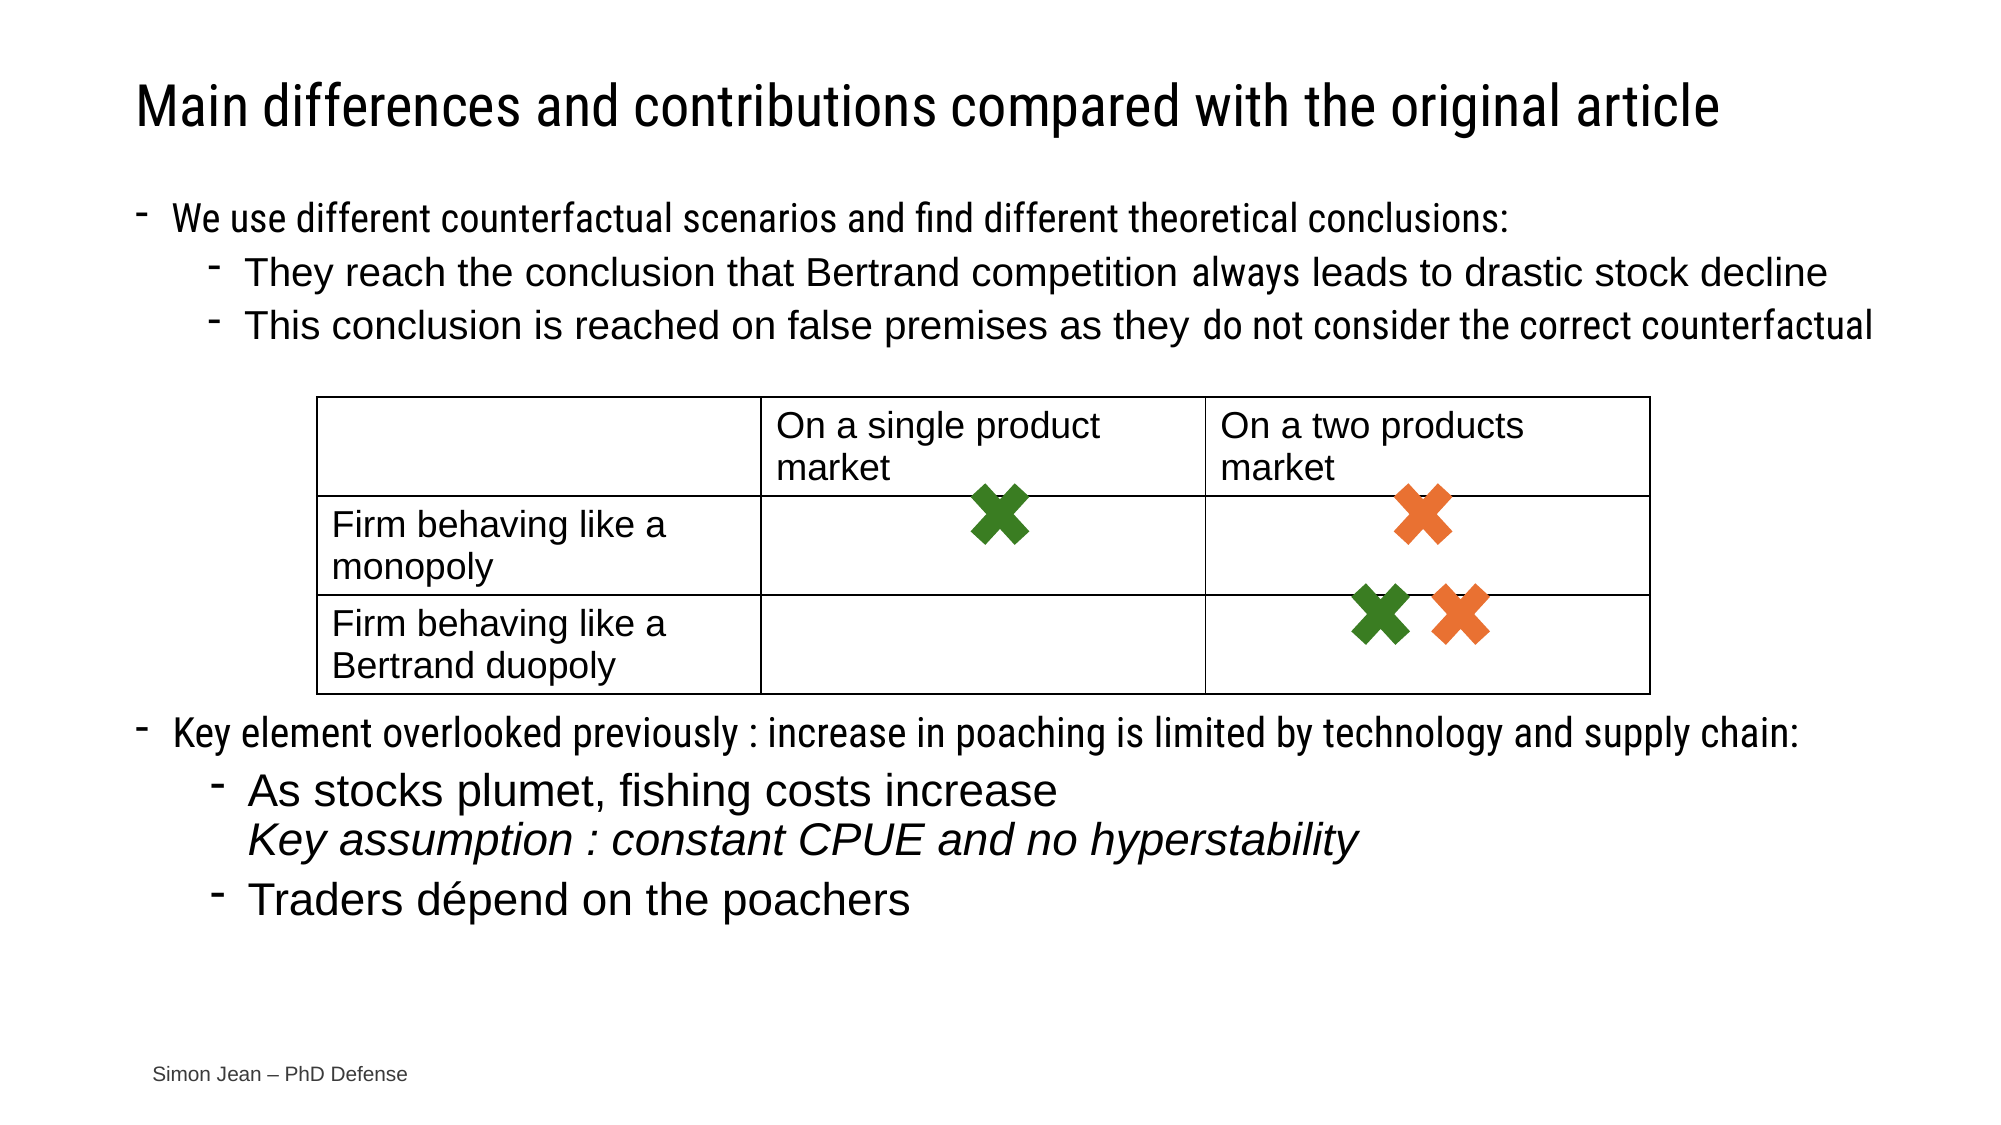

# Main differences and contributions compared with the original article
We use different counterfactual scenarios and find different theoretical conclusions:
They reach the conclusion that Bertrand competition always leads to drastic stock decline
This conclusion is reached on false premises as they do not consider the correct counterfactual
|  | On a single product market | On a two products market |
| --- | --- | --- |
| Firm behaving like a monopoly |  |  |
| Firm behaving like a Bertrand duopoly |  |  |

Key element overlooked previously : increase in poaching is limited by technology and supply chain:
As stocks plumet, fishing costs increase
Key assumption : constant CPUE and no hyperstability
Traders dépend on the poachers

Simon Jean – PhD Defense